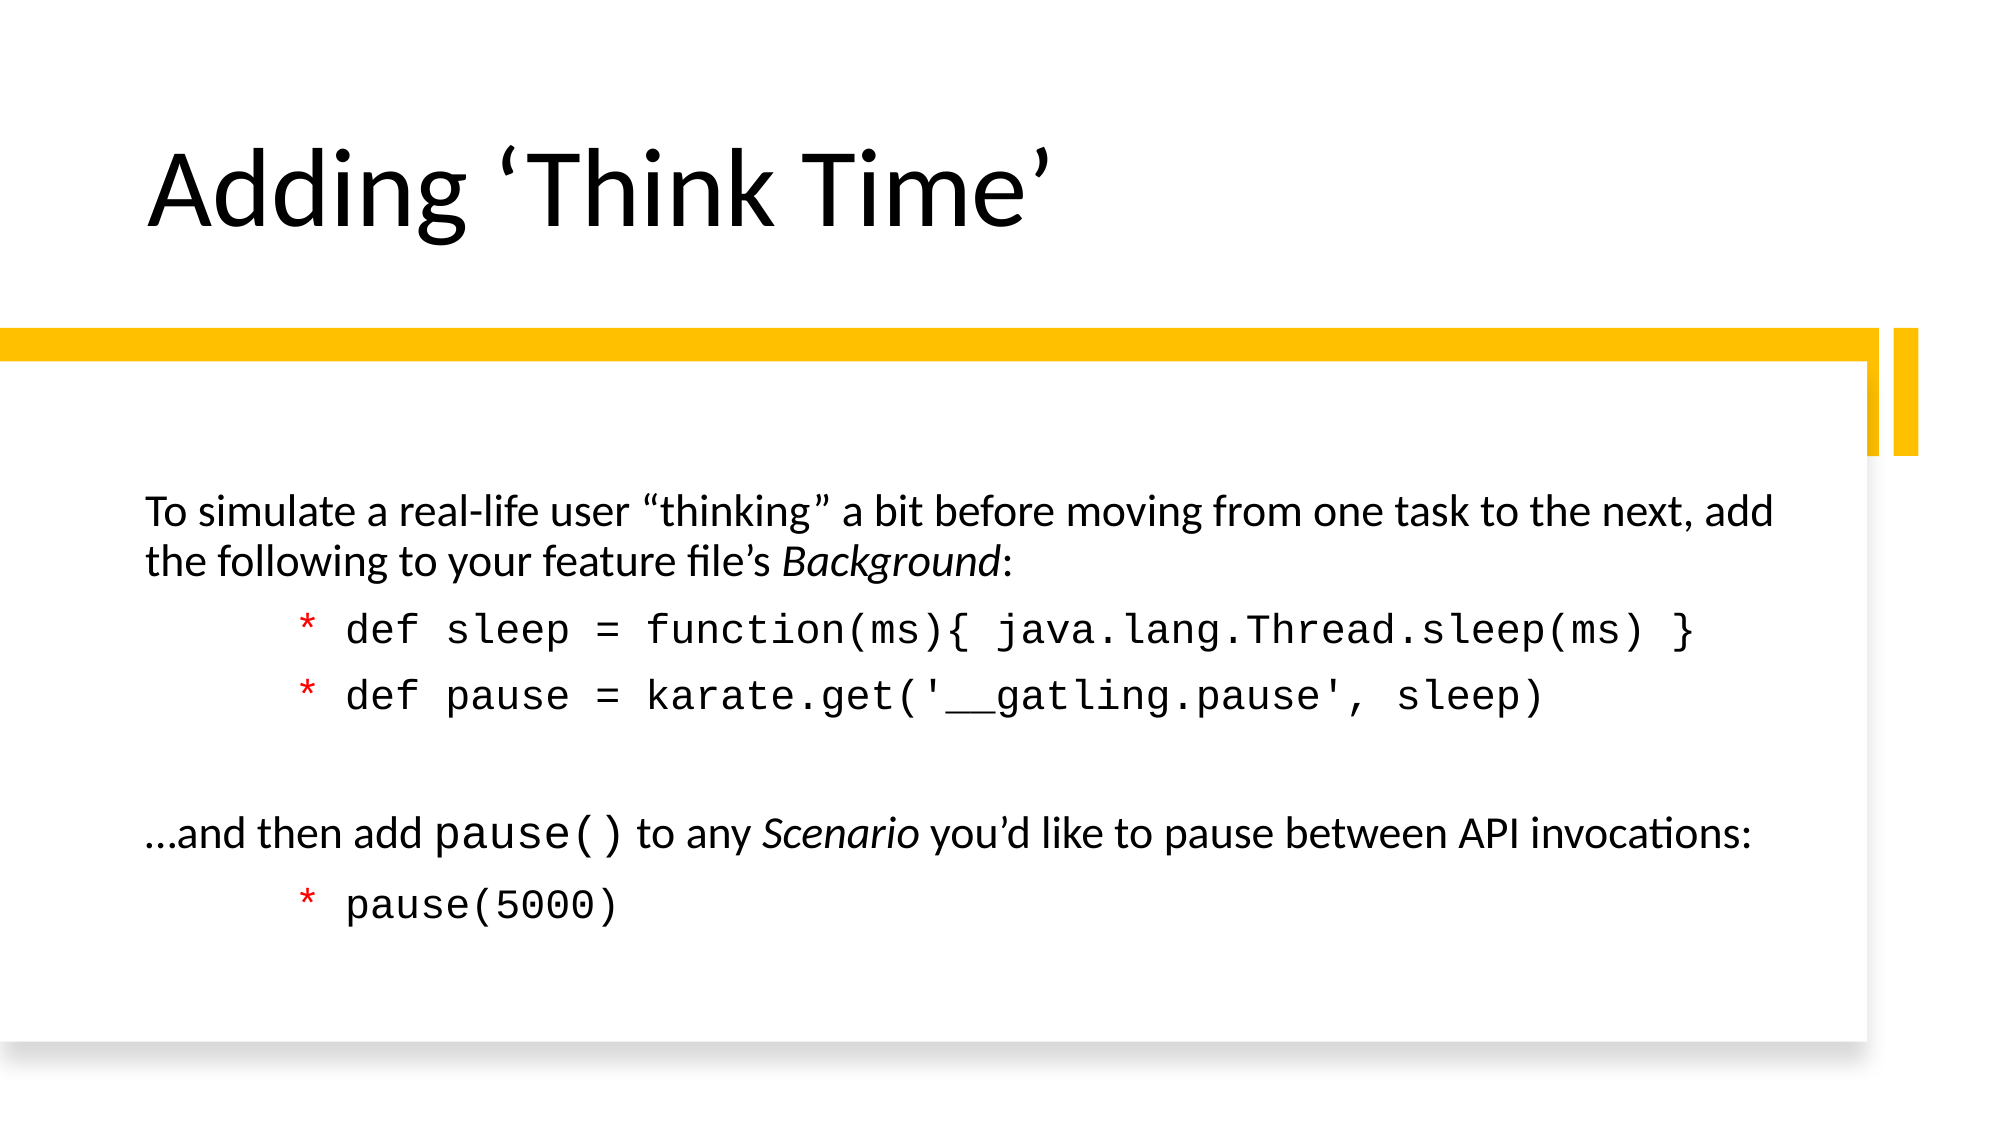

# Adding ‘Think Time’

To simulate a real-life user “thinking” a bit before moving from one task to the next, add the following to your feature file’s Background:
	* def sleep = function(ms){ java.lang.Thread.sleep(ms) }
	* def pause = karate.get('__gatling.pause', sleep)

…and then add pause() to any Scenario you’d like to pause between API invocations:
	* pause(5000)